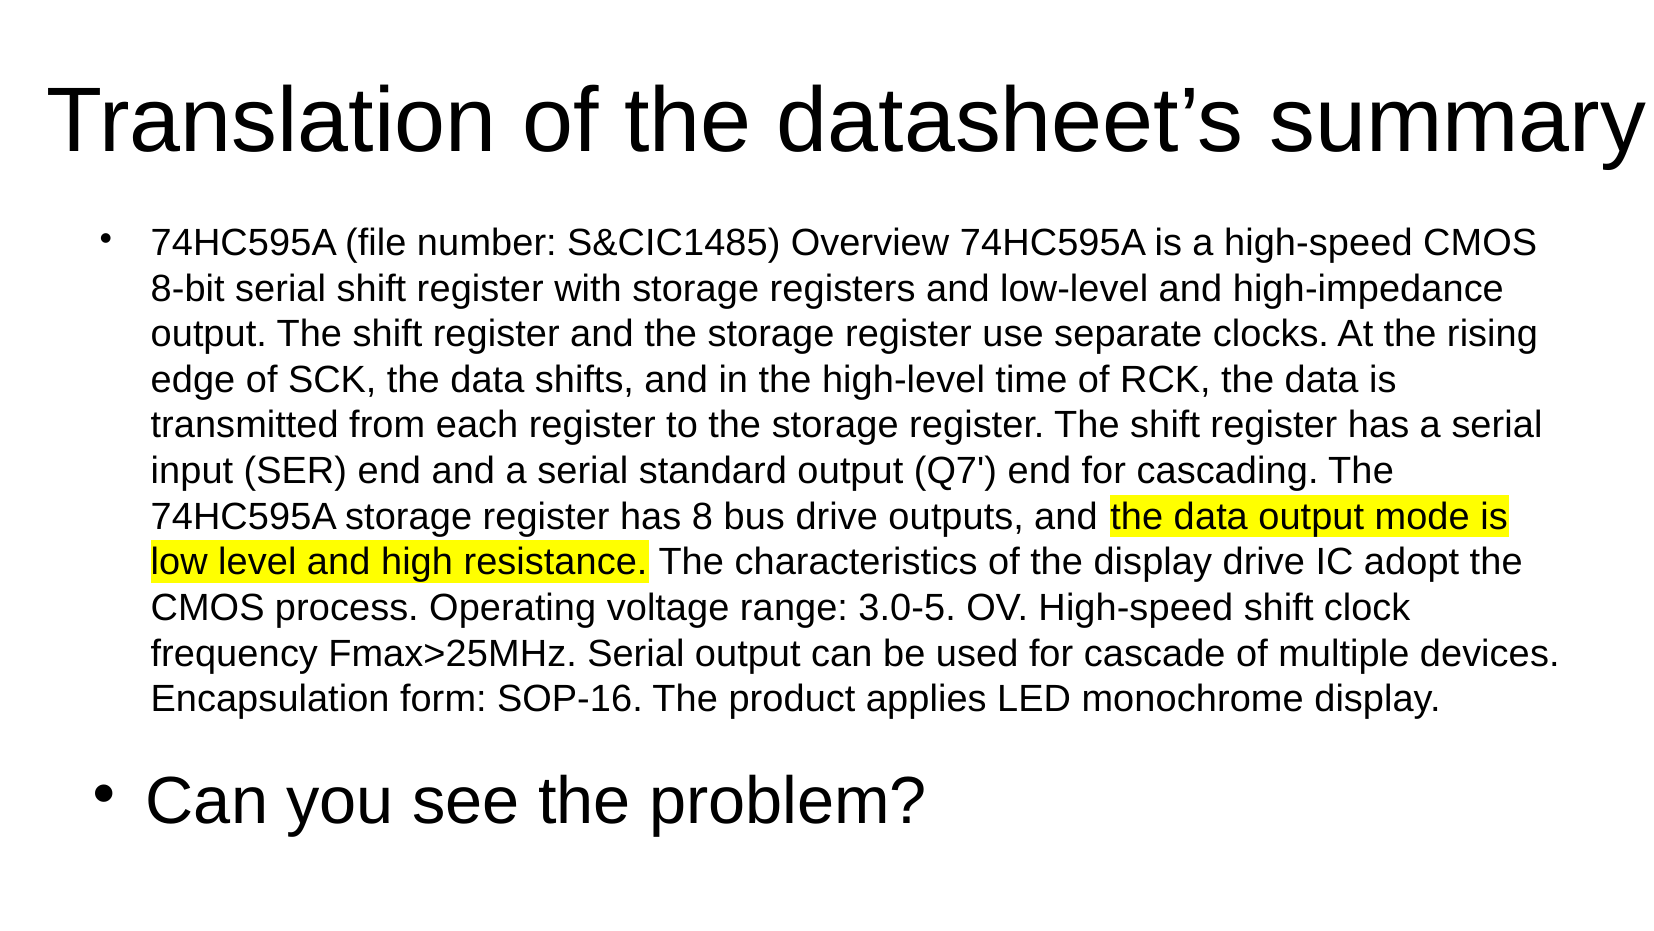

Translation of the datasheet’s summary
# 74HC595A (file number: S&CIC1485) Overview 74HC595A is a high-speed CMOS 8-bit serial shift register with storage registers and low-level and high-impedance output. The shift register and the storage register use separate clocks. At the rising edge of SCK, the data shifts, and in the high-level time of RCK, the data is transmitted from each register to the storage register. The shift register has a serial input (SER) end and a serial standard output (Q7') end for cascading. The 74HC595A storage register has 8 bus drive outputs, and the data output mode is low level and high resistance. The characteristics of the display drive IC adopt the CMOS process. Operating voltage range: 3.0-5. OV. High-speed shift clock frequency Fmax>25MHz. Serial output can be used for cascade of multiple devices. Encapsulation form: SOP-16. The product applies LED monochrome display.
Can you see the problem?